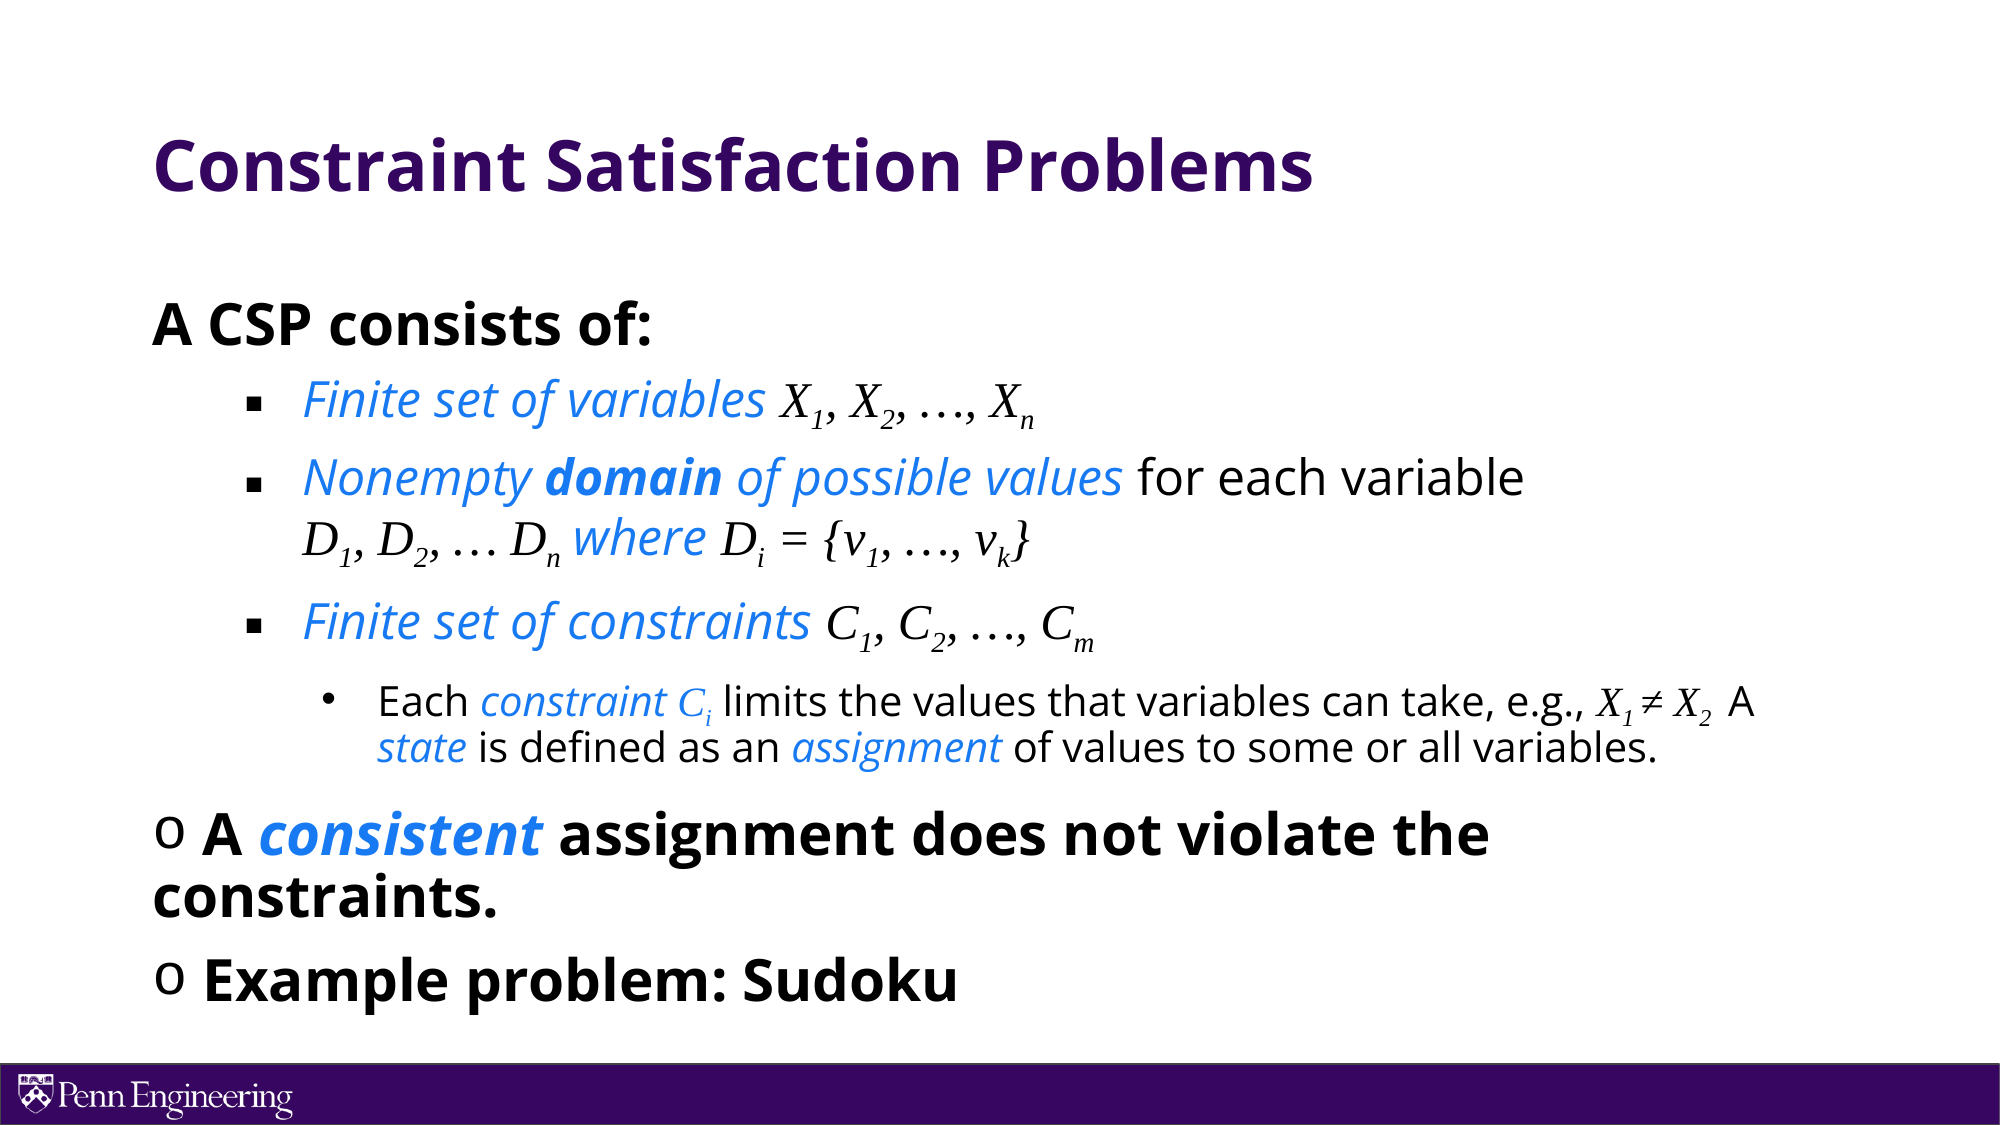

# Constraint Satisfaction Problems
A CSP consists of:
Finite set of variables X1, X2, …, Xn
Nonempty domain of possible values for each variable
D1, D2, … Dn where Di = {v1, …, vk}
Finite set of constraints C1, C2, …, Cm
Each constraint Ci limits the values that variables can take, e.g., X1 ≠ X2  A state is defined as an assignment of values to some or all variables.
 A consistent assignment does not violate the constraints.
 Example problem: Sudoku